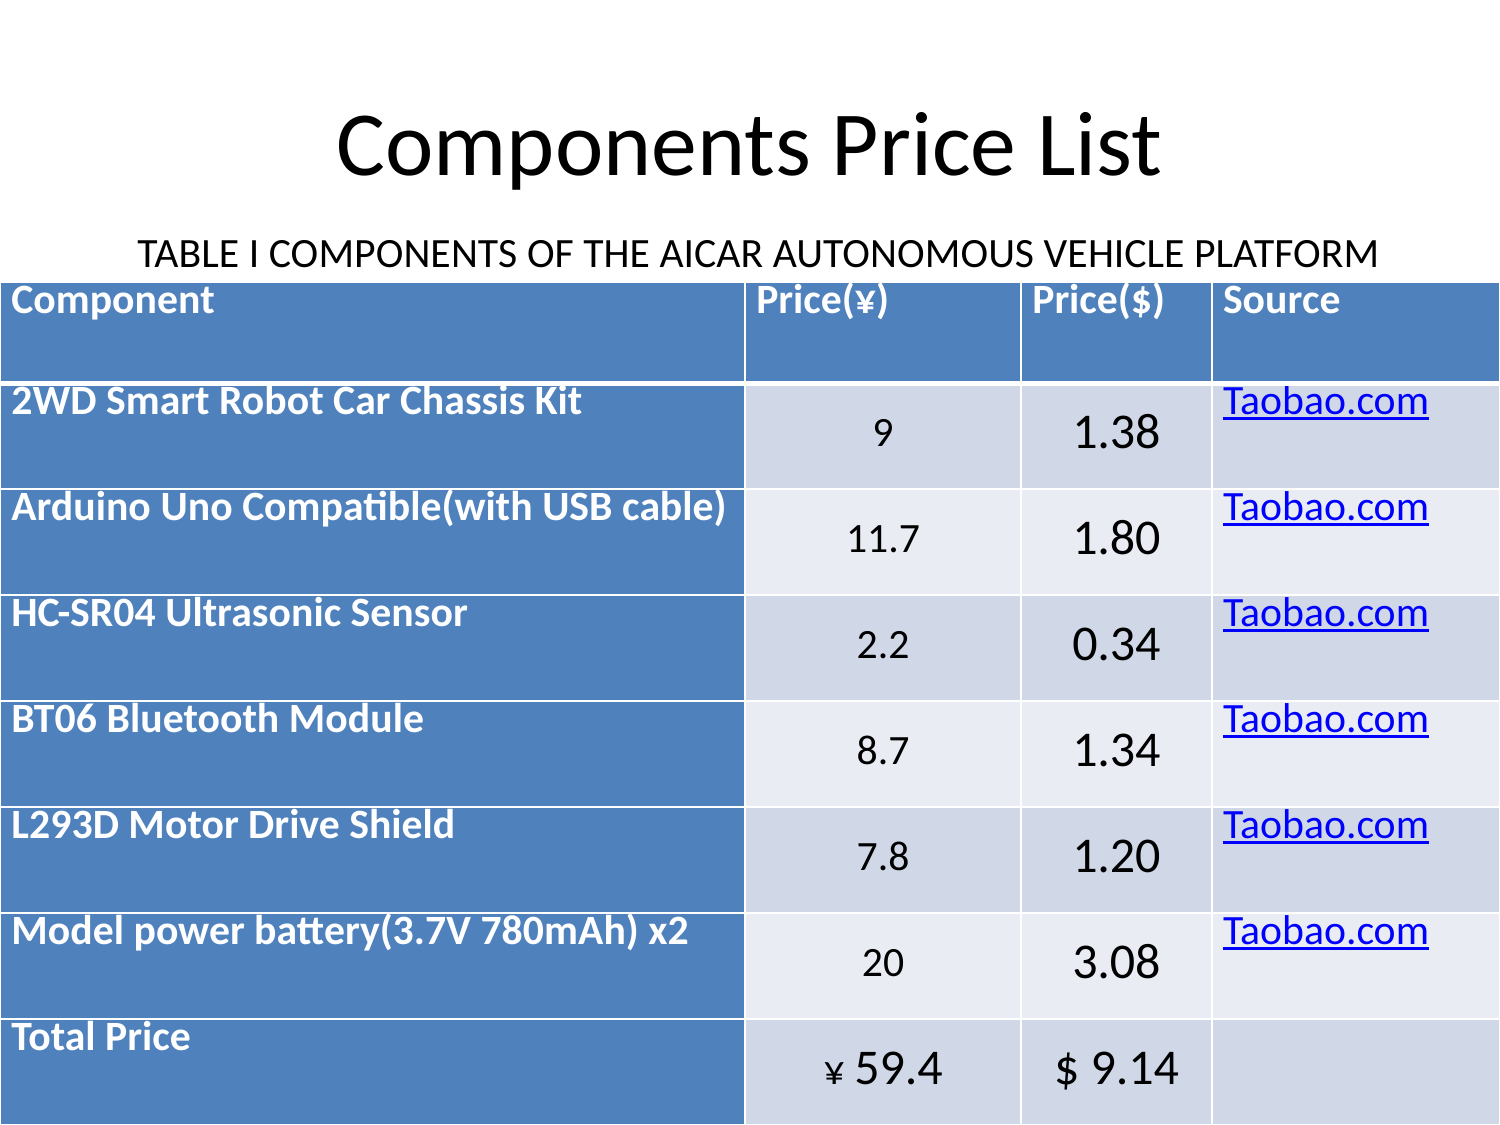

# Components Price List
TABLE I COMPONENTS OF THE AICAR AUTONOMOUS VEHICLE PLATFORM
| Component | Price(¥) | Price($) | Source |
| --- | --- | --- | --- |
| 2WD Smart Robot Car Chassis Kit | 9 | 1.38 | Taobao.com |
| Arduino Uno Compatible(with USB cable) | 11.7 | 1.80 | Taobao.com |
| HC-SR04 Ultrasonic Sensor | 2.2 | 0.34 | Taobao.com |
| BT06 Bluetooth Module | 8.7 | 1.34 | Taobao.com |
| L293D Motor Drive Shield | 7.8 | 1.20 | Taobao.com |
| Model power battery(3.7V 780mAh) x2 | 20 | 3.08 | Taobao.com |
| Total Price | ¥ 59.4 | $ 9.14 |  |